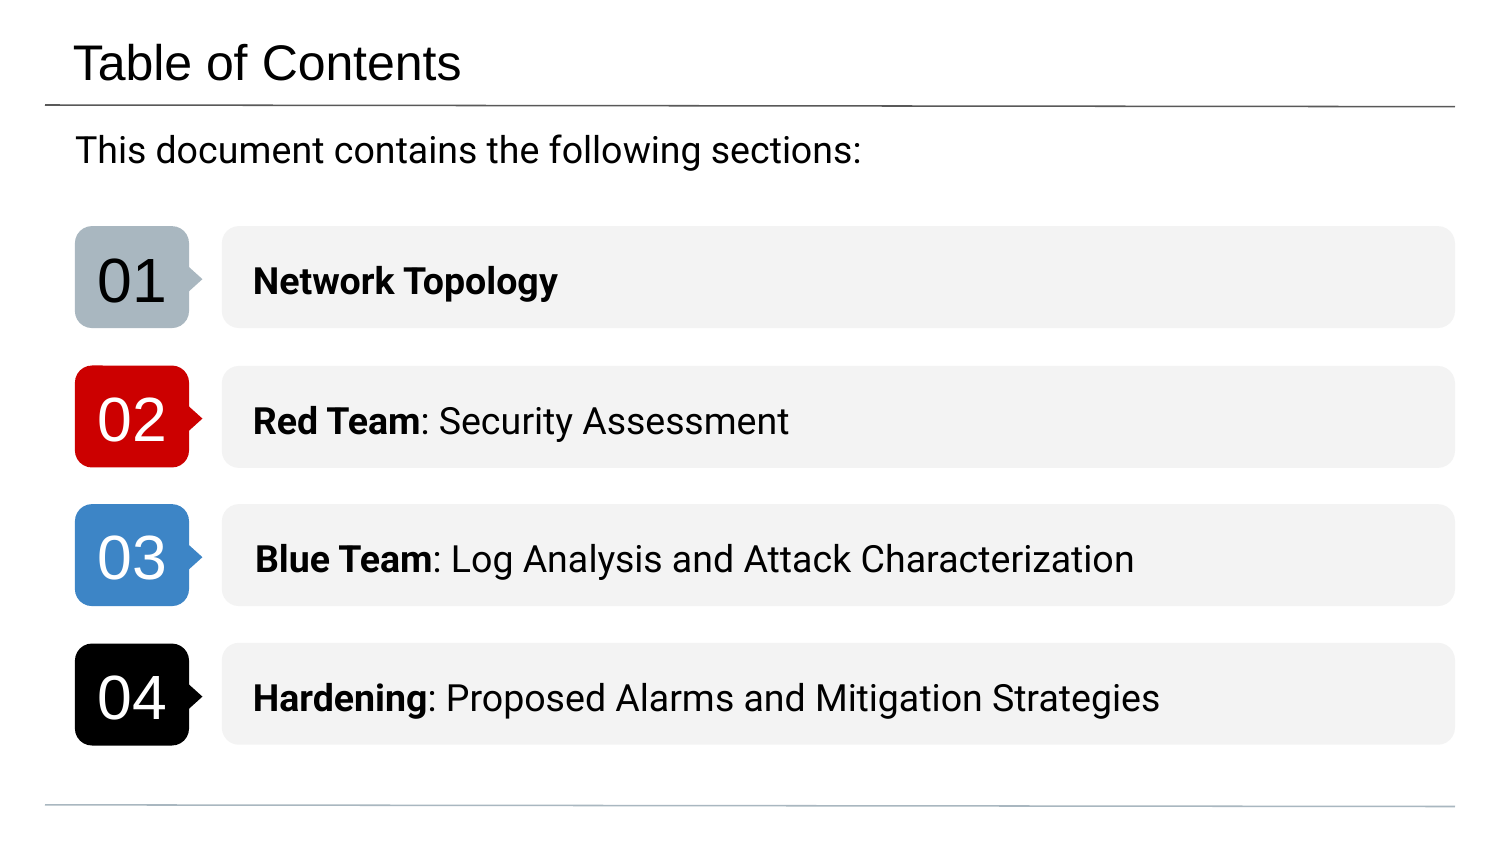

# Table of Contents

This document contains the following sections:
01
Network Topology

02

Red Team: Security Assessment
03

Blue Team: Log Analysis and Attack Characterization
Hardening: Proposed Alarms and Mitigation Strategies

04